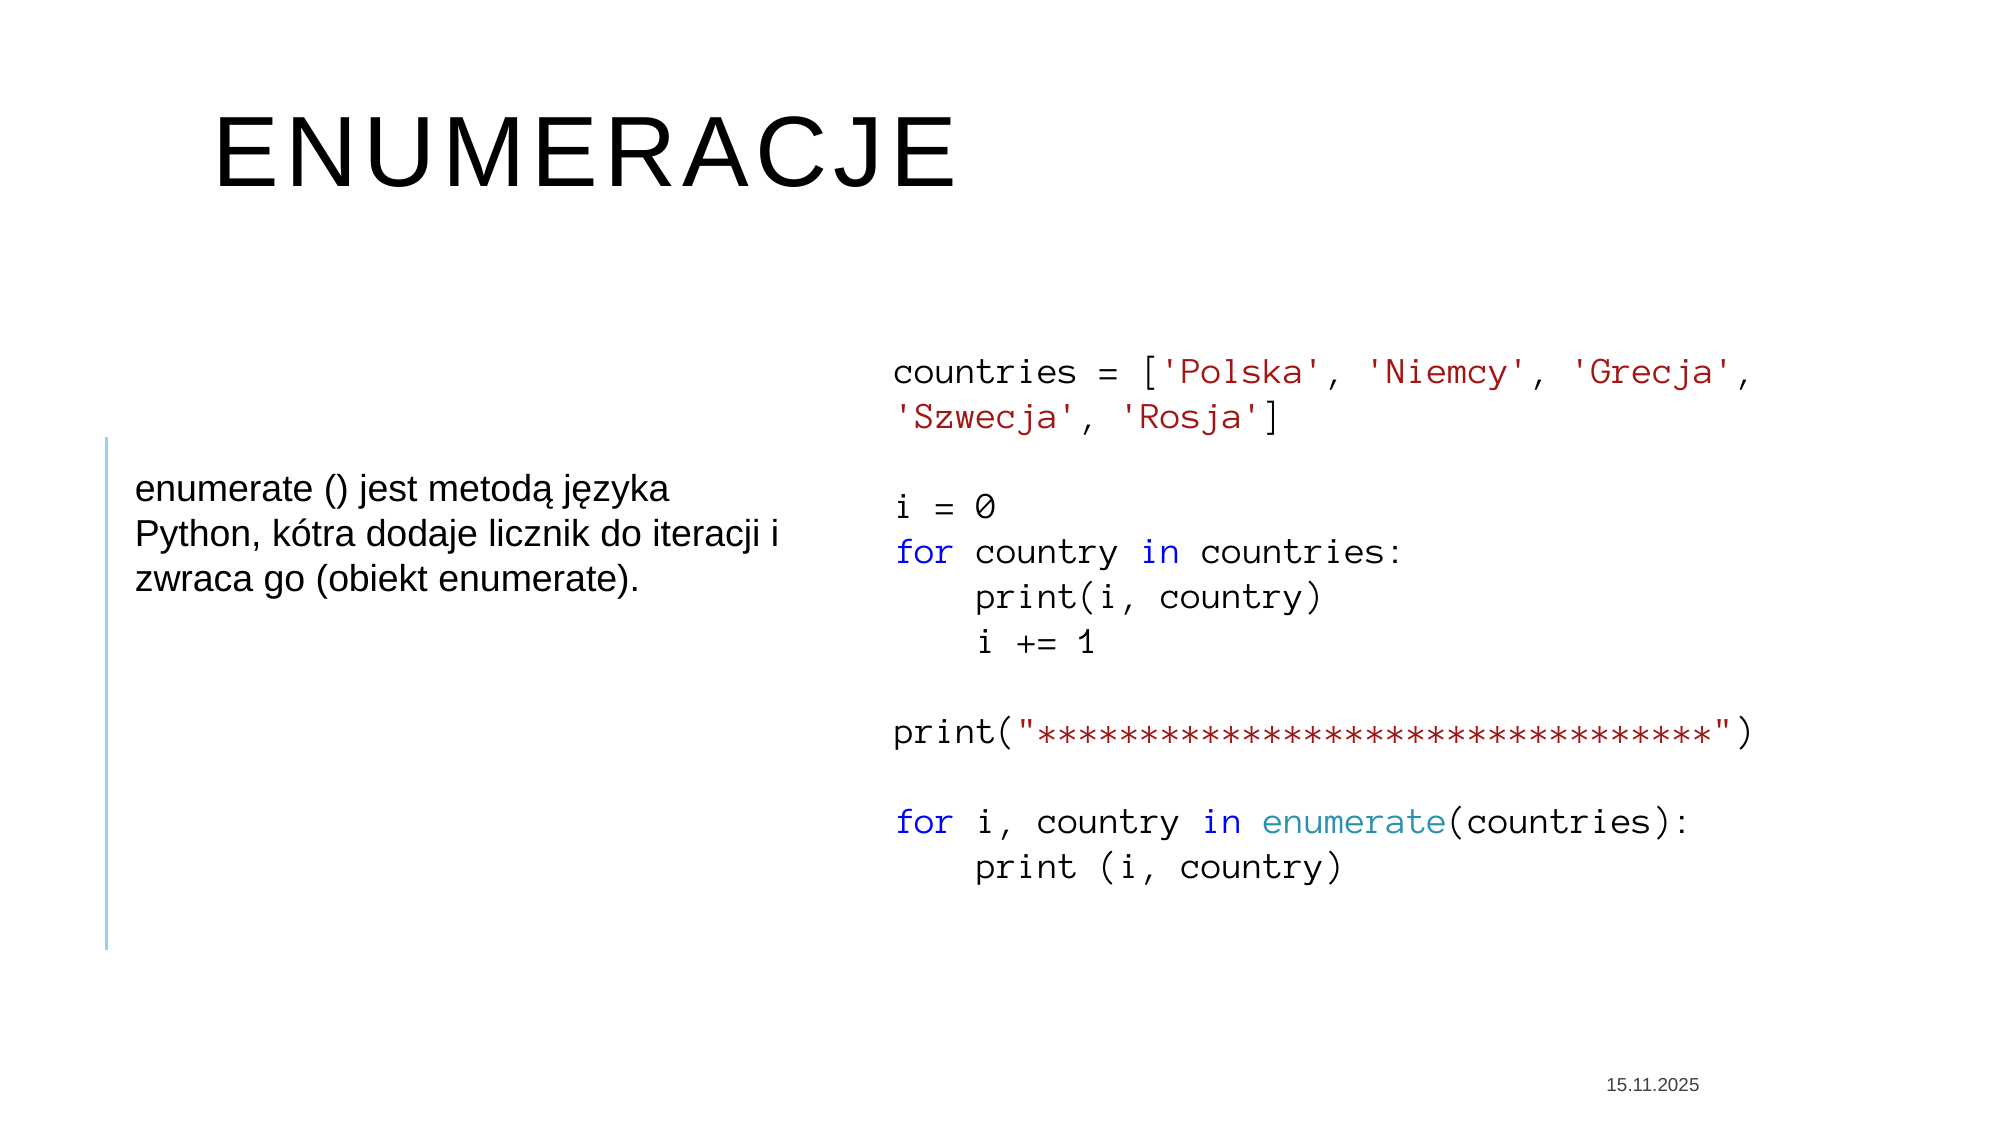

# enumeracje
countries = ['Polska', 'Niemcy', 'Grecja', 'Szwecja', 'Rosja']

i = 0
for country in countries:
    print(i, country)
    i += 1

print("*********************************")

for i, country in enumerate(countries):
    print (i, country)
enumerate () jest metodą języka Python, kótra dodaje licznik do iteracji i zwraca go (obiekt enumerate).
15.11.2025